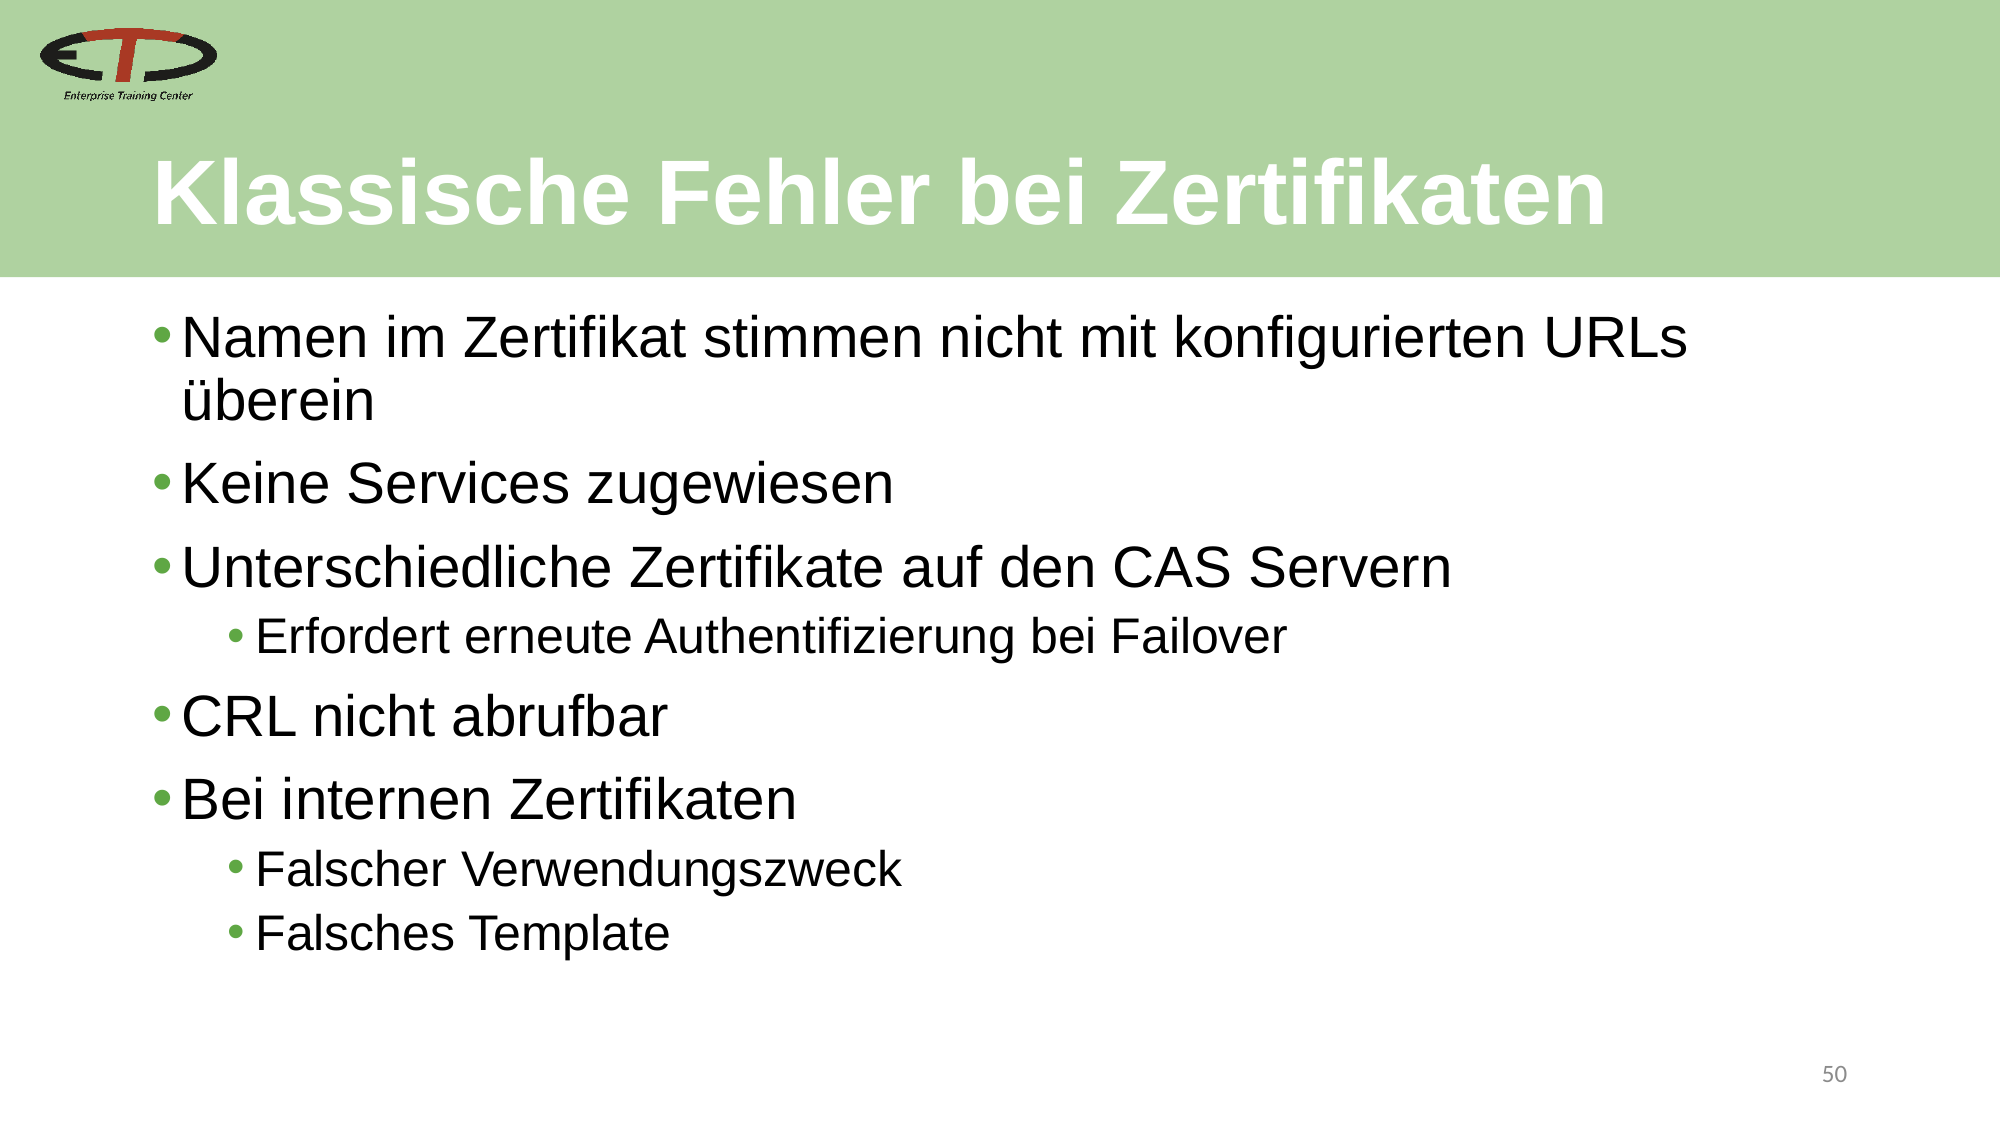

# Klassische Fehler bei Zertifikaten
Namen im Zertifikat stimmen nicht mit konfigurierten URLs überein
Keine Services zugewiesen
Unterschiedliche Zertifikate auf den CAS Servern
Erfordert erneute Authentifizierung bei Failover
CRL nicht abrufbar
Bei internen Zertifikaten
Falscher Verwendungszweck
Falsches Template
50